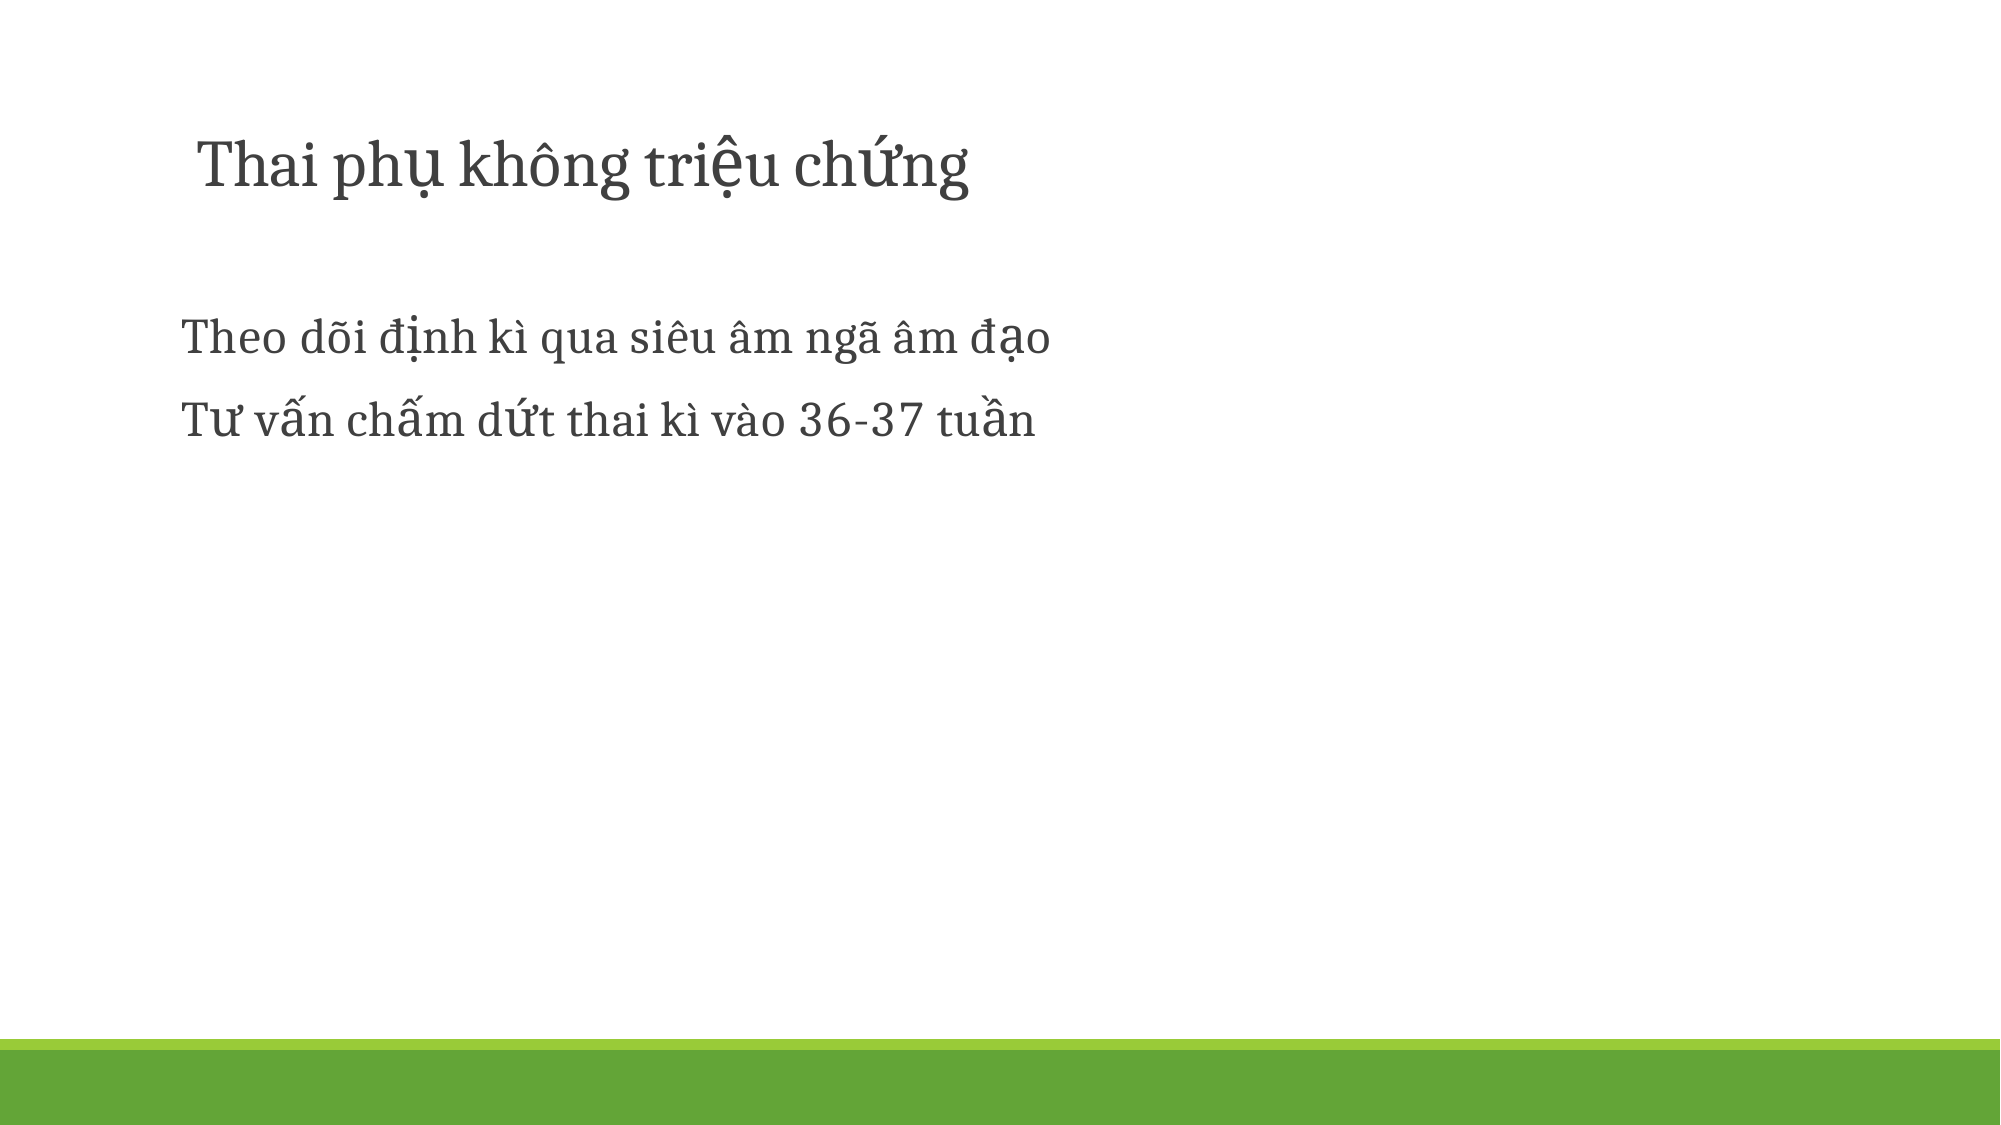

# Thai phụ không triệu chứng
Theo dõi định kì qua siêu âm ngã âm đạo
Tư vấn chấm dứt thai kì vào 36-37 tuần